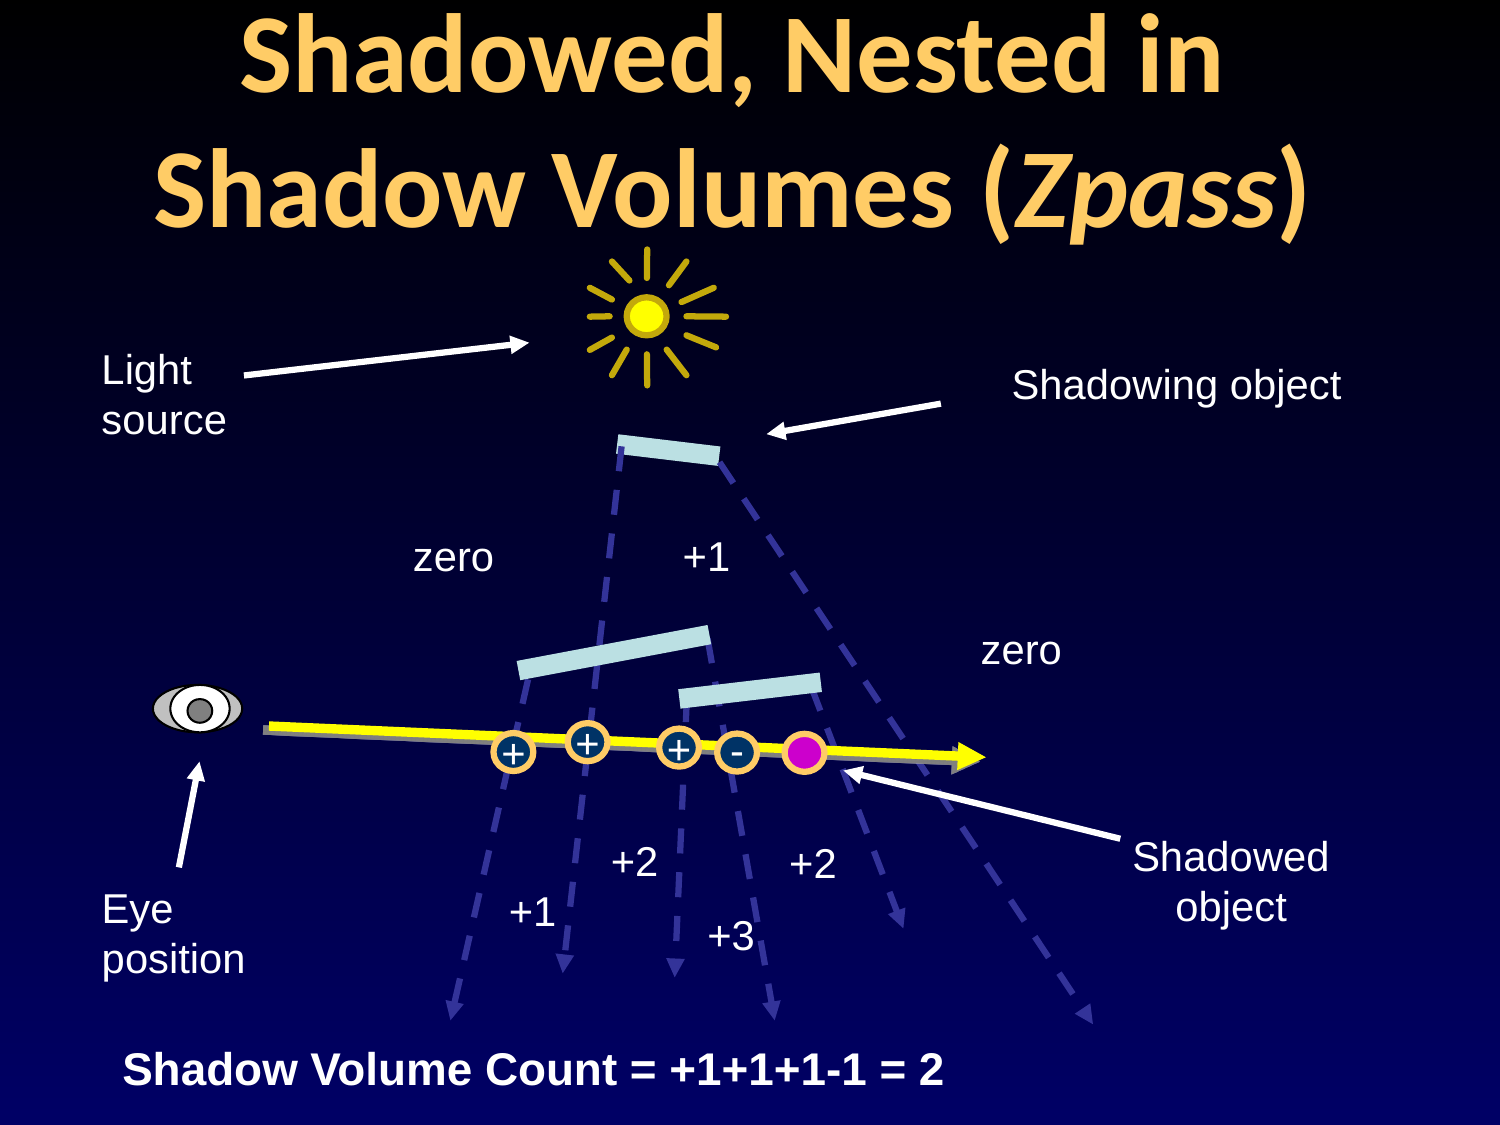

# Shadowed, Nested in Shadow Volumes (Zpass)

Light
source

Shadowing object

zero
+1

zero

+

+

-

+

Shadowed
object
+2
+2

Eye
position
+1

+3
Shadow Volume Count = +1+1+1-1 = 2